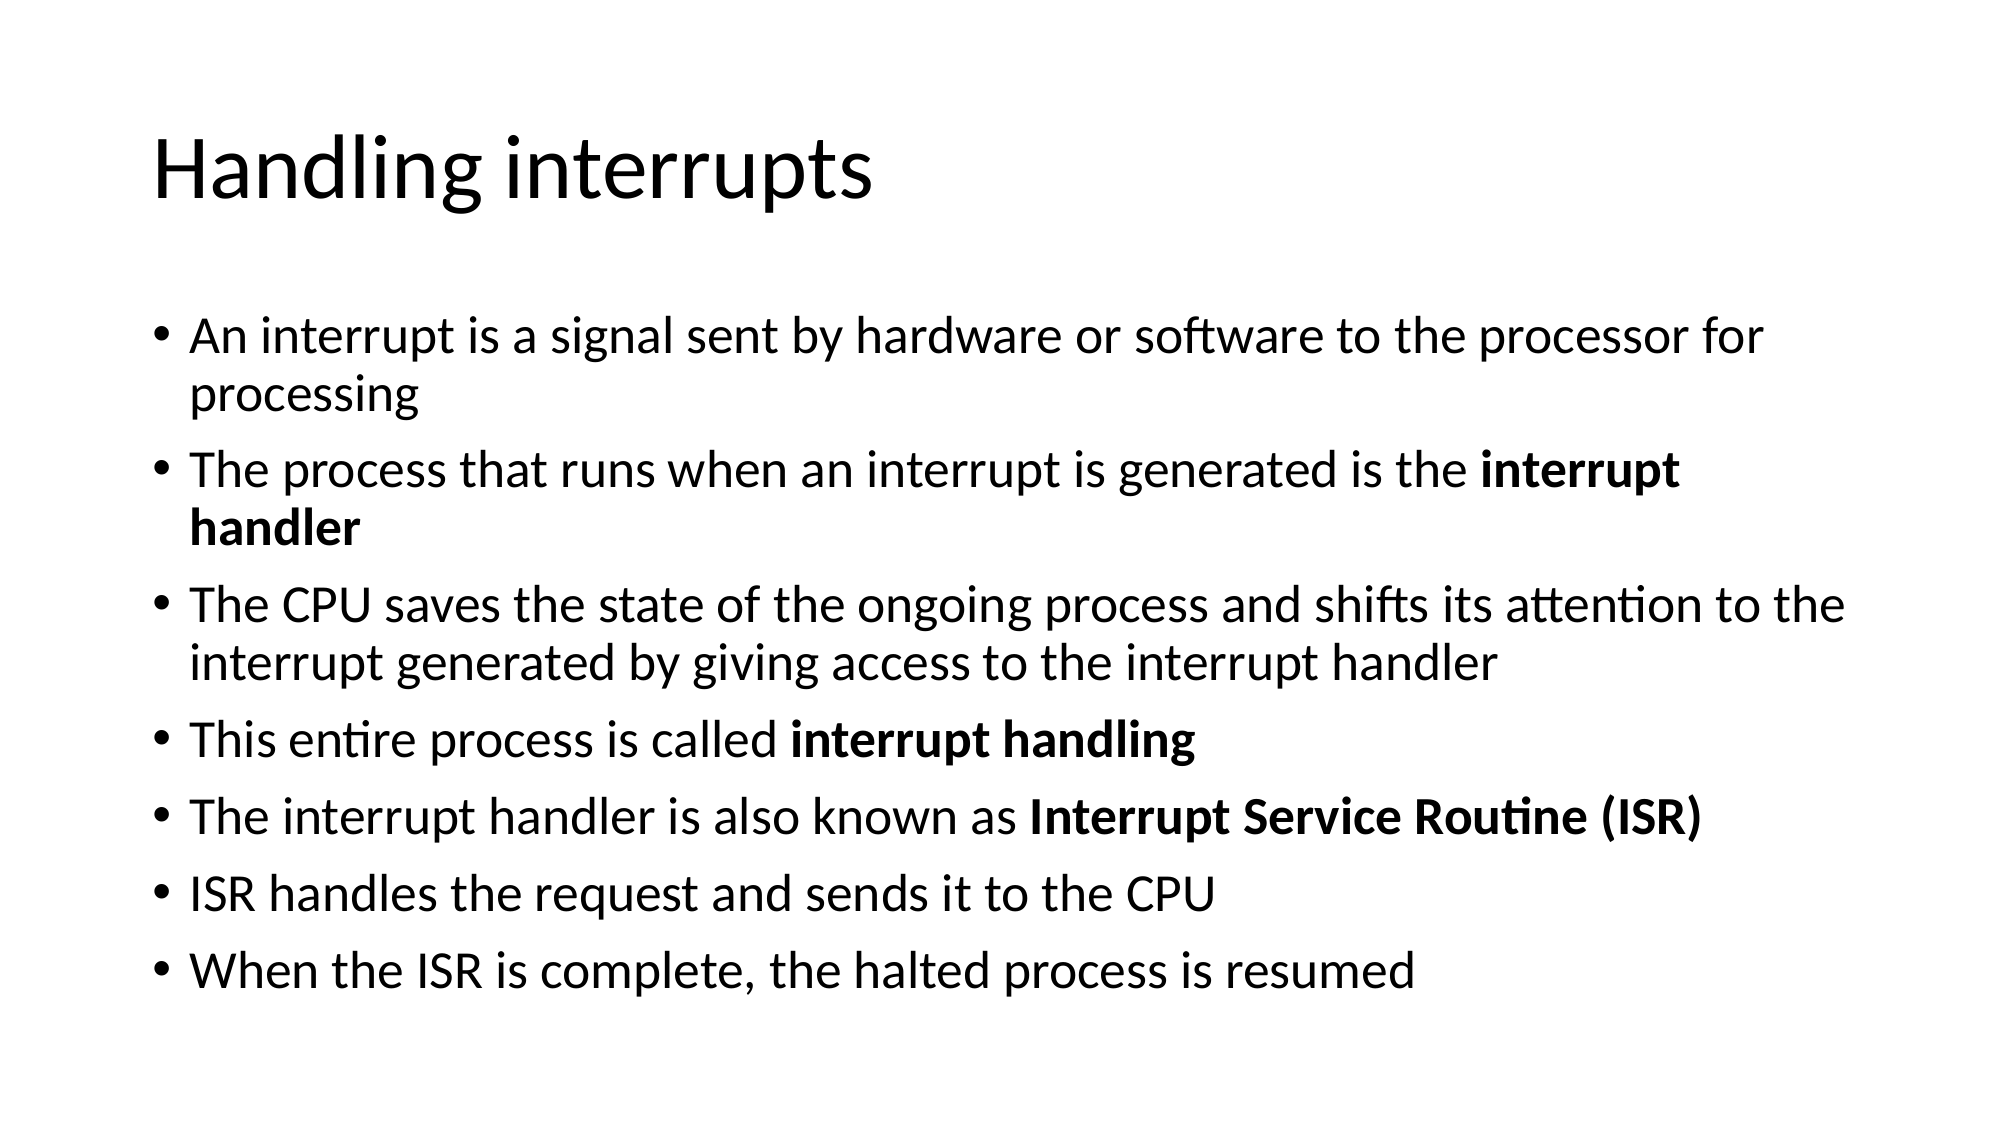

# Handling interrupts
An interrupt is a signal sent by hardware or software to the processor for processing
The process that runs when an interrupt is generated is the interrupt handler
The CPU saves the state of the ongoing process and shifts its attention to the interrupt generated by giving access to the interrupt handler
This entire process is called interrupt handling
The interrupt handler is also known as Interrupt Service Routine (ISR)
ISR handles the request and sends it to the CPU
When the ISR is complete, the halted process is resumed